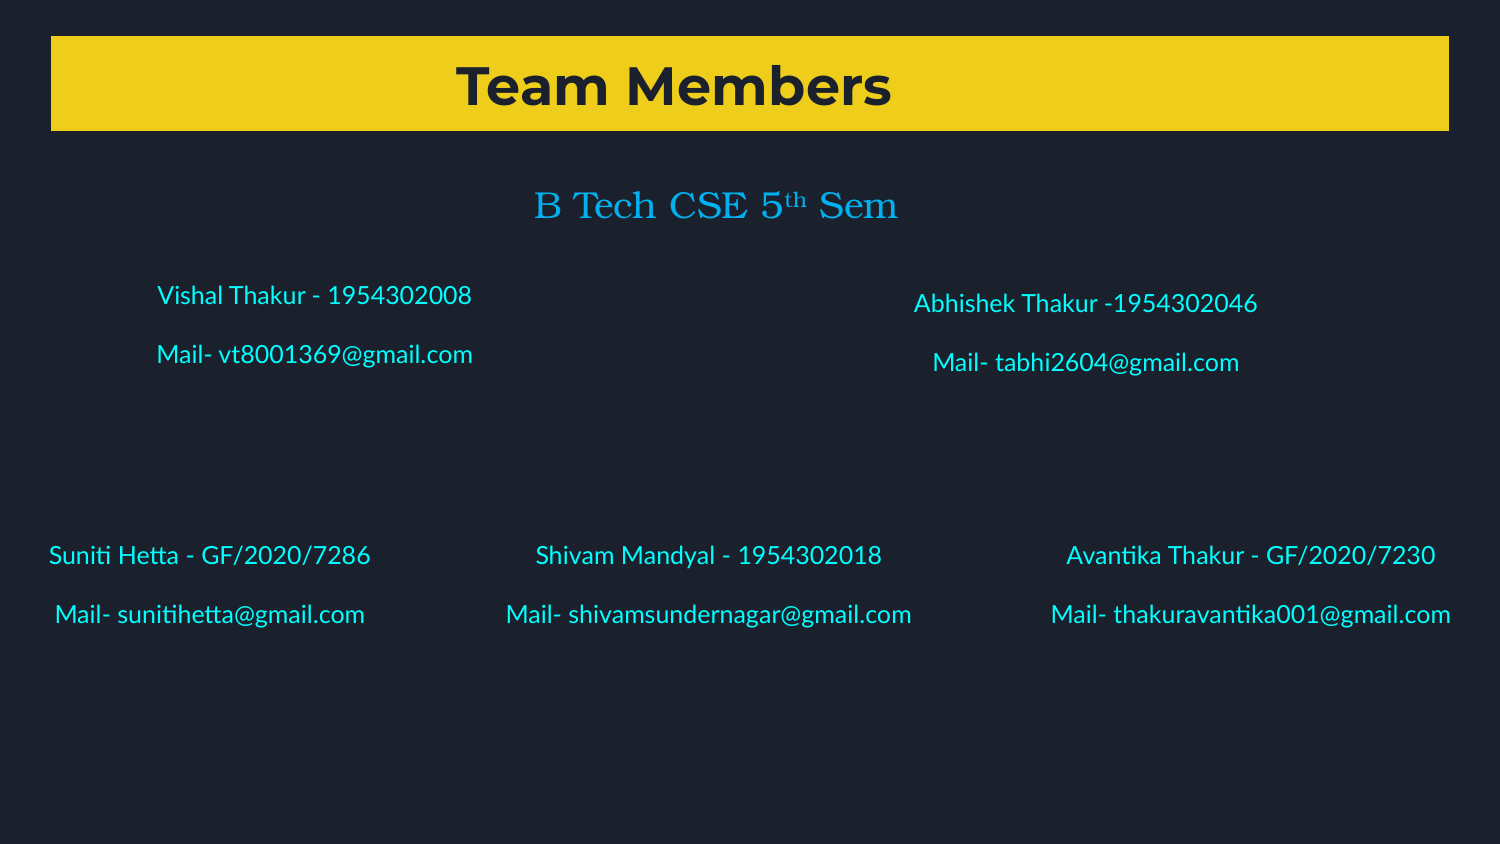

B Tech CSE 5th Sem
                              Team Members

Vishal Thakur - 1954302008
Mail- vt8001369@gmail.com
Abhishek Thakur -1954302046
Mail- tabhi2604@gmail.com
Wendy Writer
Ronny gr
Abby Author
Berry Books
Suniti Hetta - GF/2020/7286
Mail- sunitihetta@gmail.com
Shivam Mandyal - 1954302018
Mail- shivamsundernagar@gmail.com
Avantika Thakur - GF/2020/7230
Mail- thakuravantika001@gmail.com